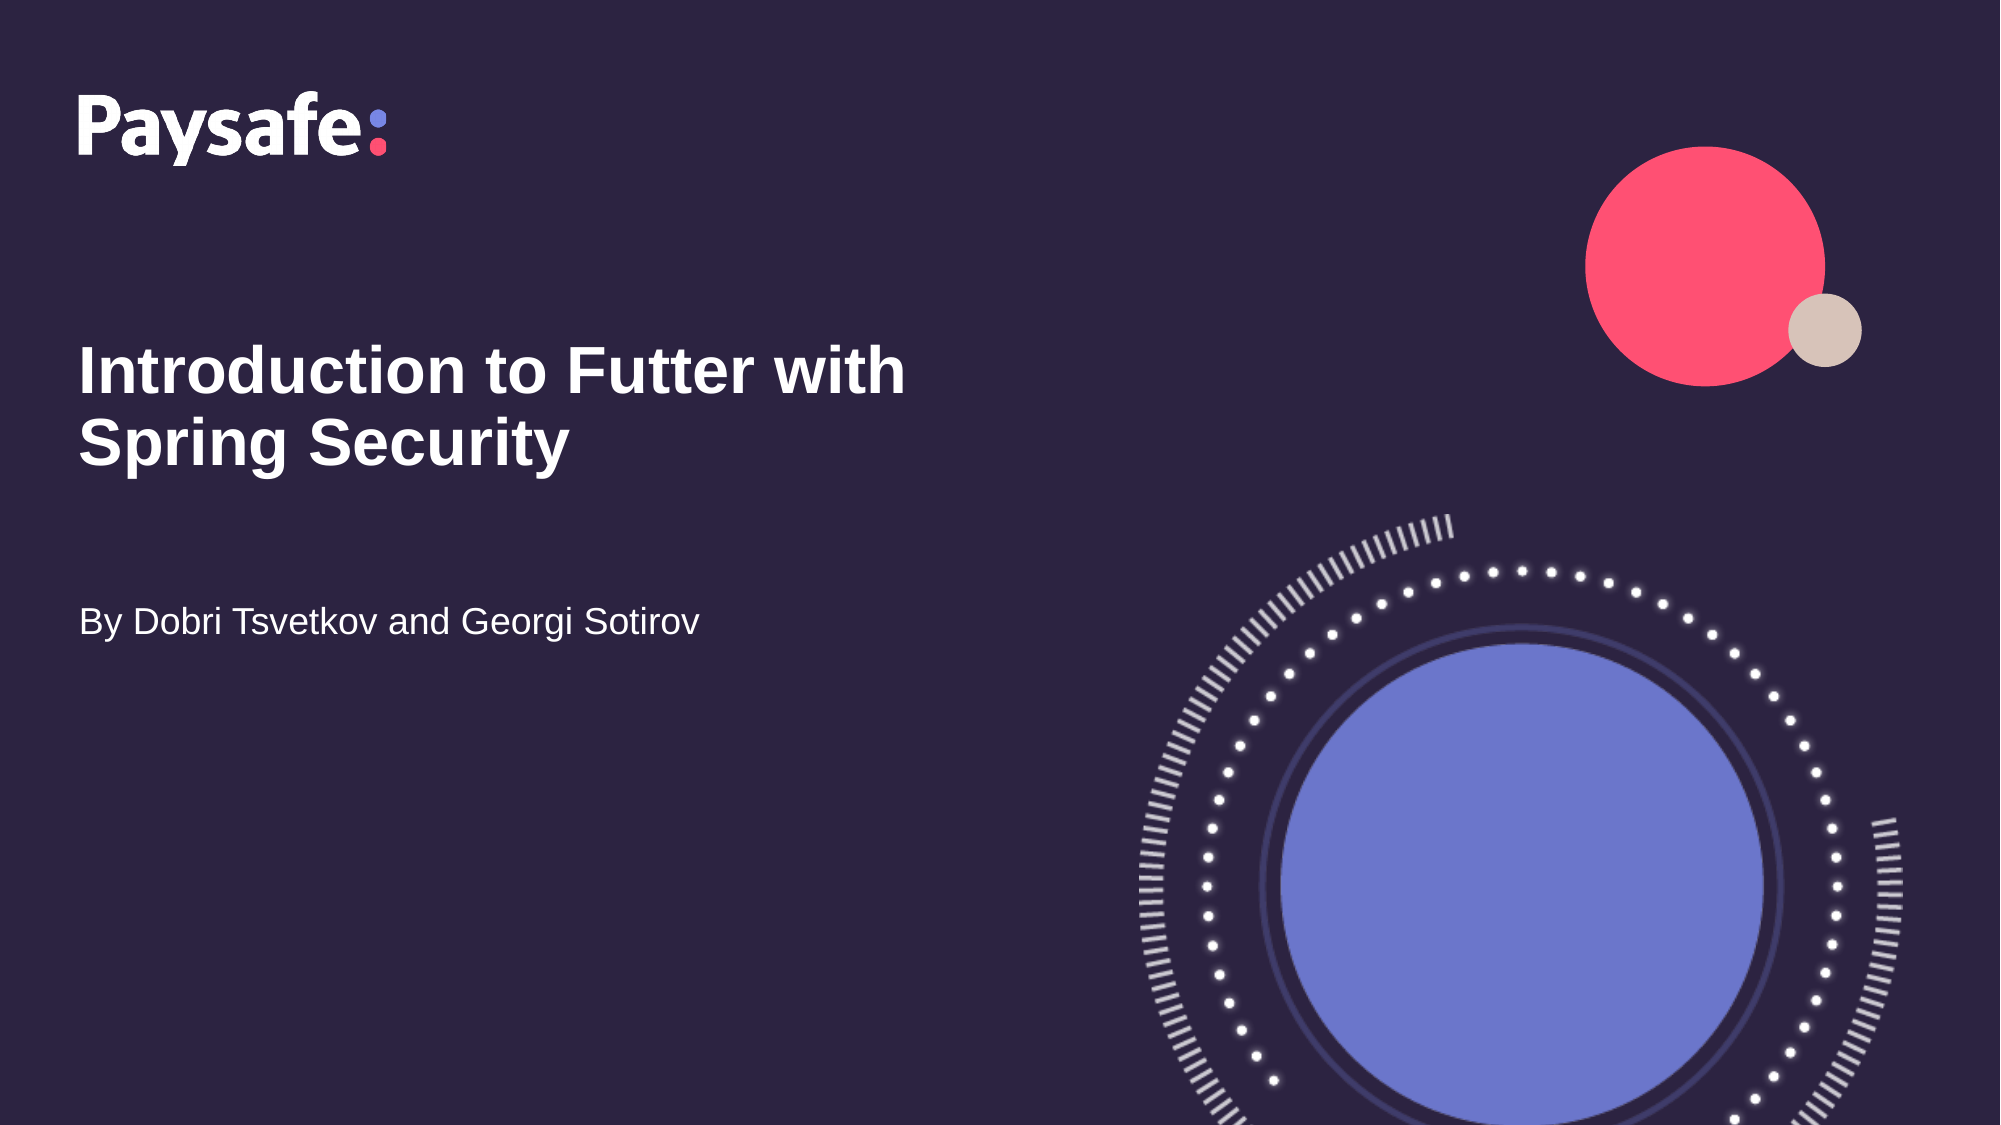

# Introduction to Futter with Spring Security
By Dobri Tsvetkov and Georgi Sotirov